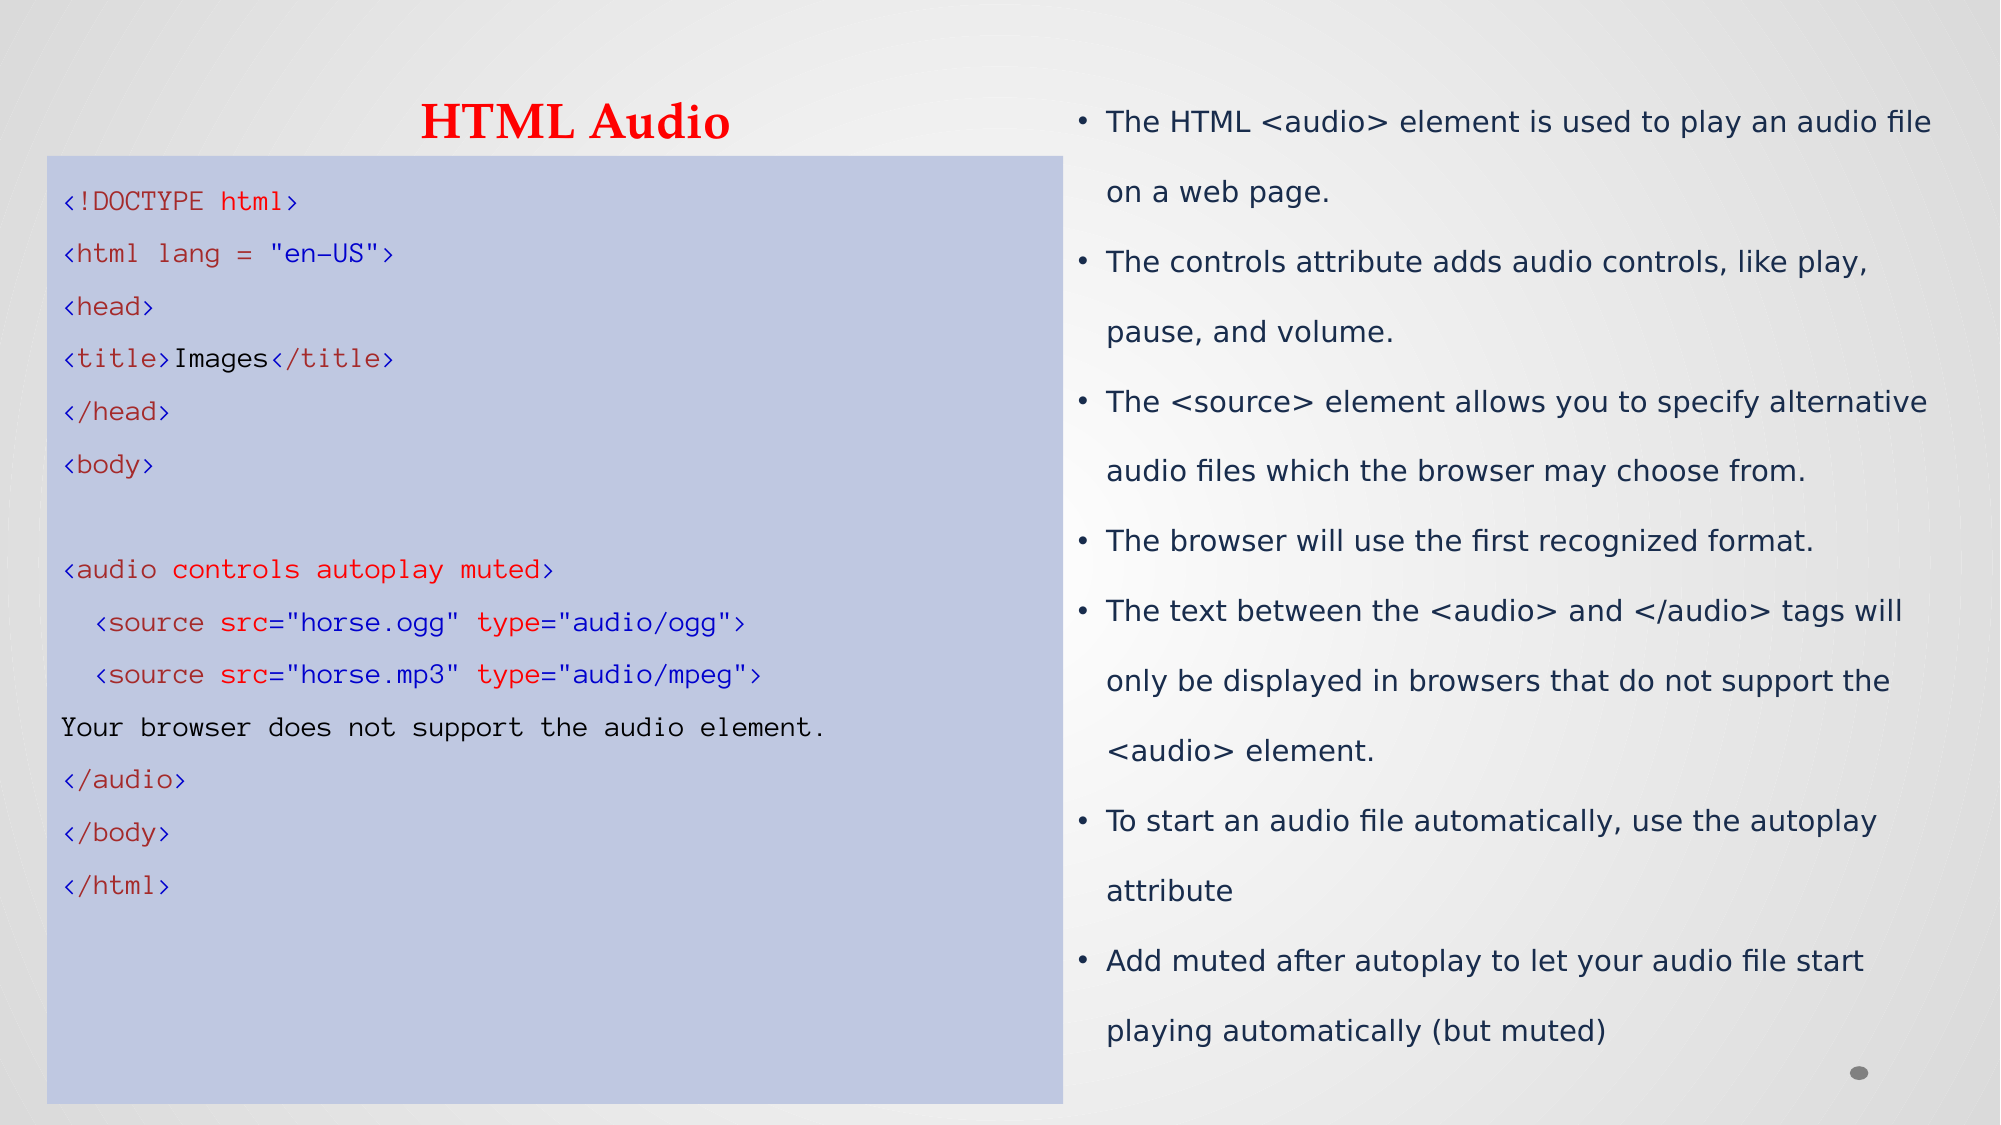

# HTML Audio
The HTML <audio> element is used to play an audio file on a web page.
The controls attribute adds audio controls, like play, pause, and volume.
The <source> element allows you to specify alternative audio files which the browser may choose from.
The browser will use the first recognized format.
The text between the <audio> and </audio> tags will only be displayed in browsers that do not support the <audio> element.
To start an audio file automatically, use the autoplay attribute
Add muted after autoplay to let your audio file start playing automatically (but muted)
<!DOCTYPE html>
<html lang = "en-US">
<head>
<title>Images</title>
</head>
<body>

<audio controls autoplay muted>
  <source src="horse.ogg" type="audio/ogg">
  <source src="horse.mp3" type="audio/mpeg">
Your browser does not support the audio element.
</audio>
</body>
</html>